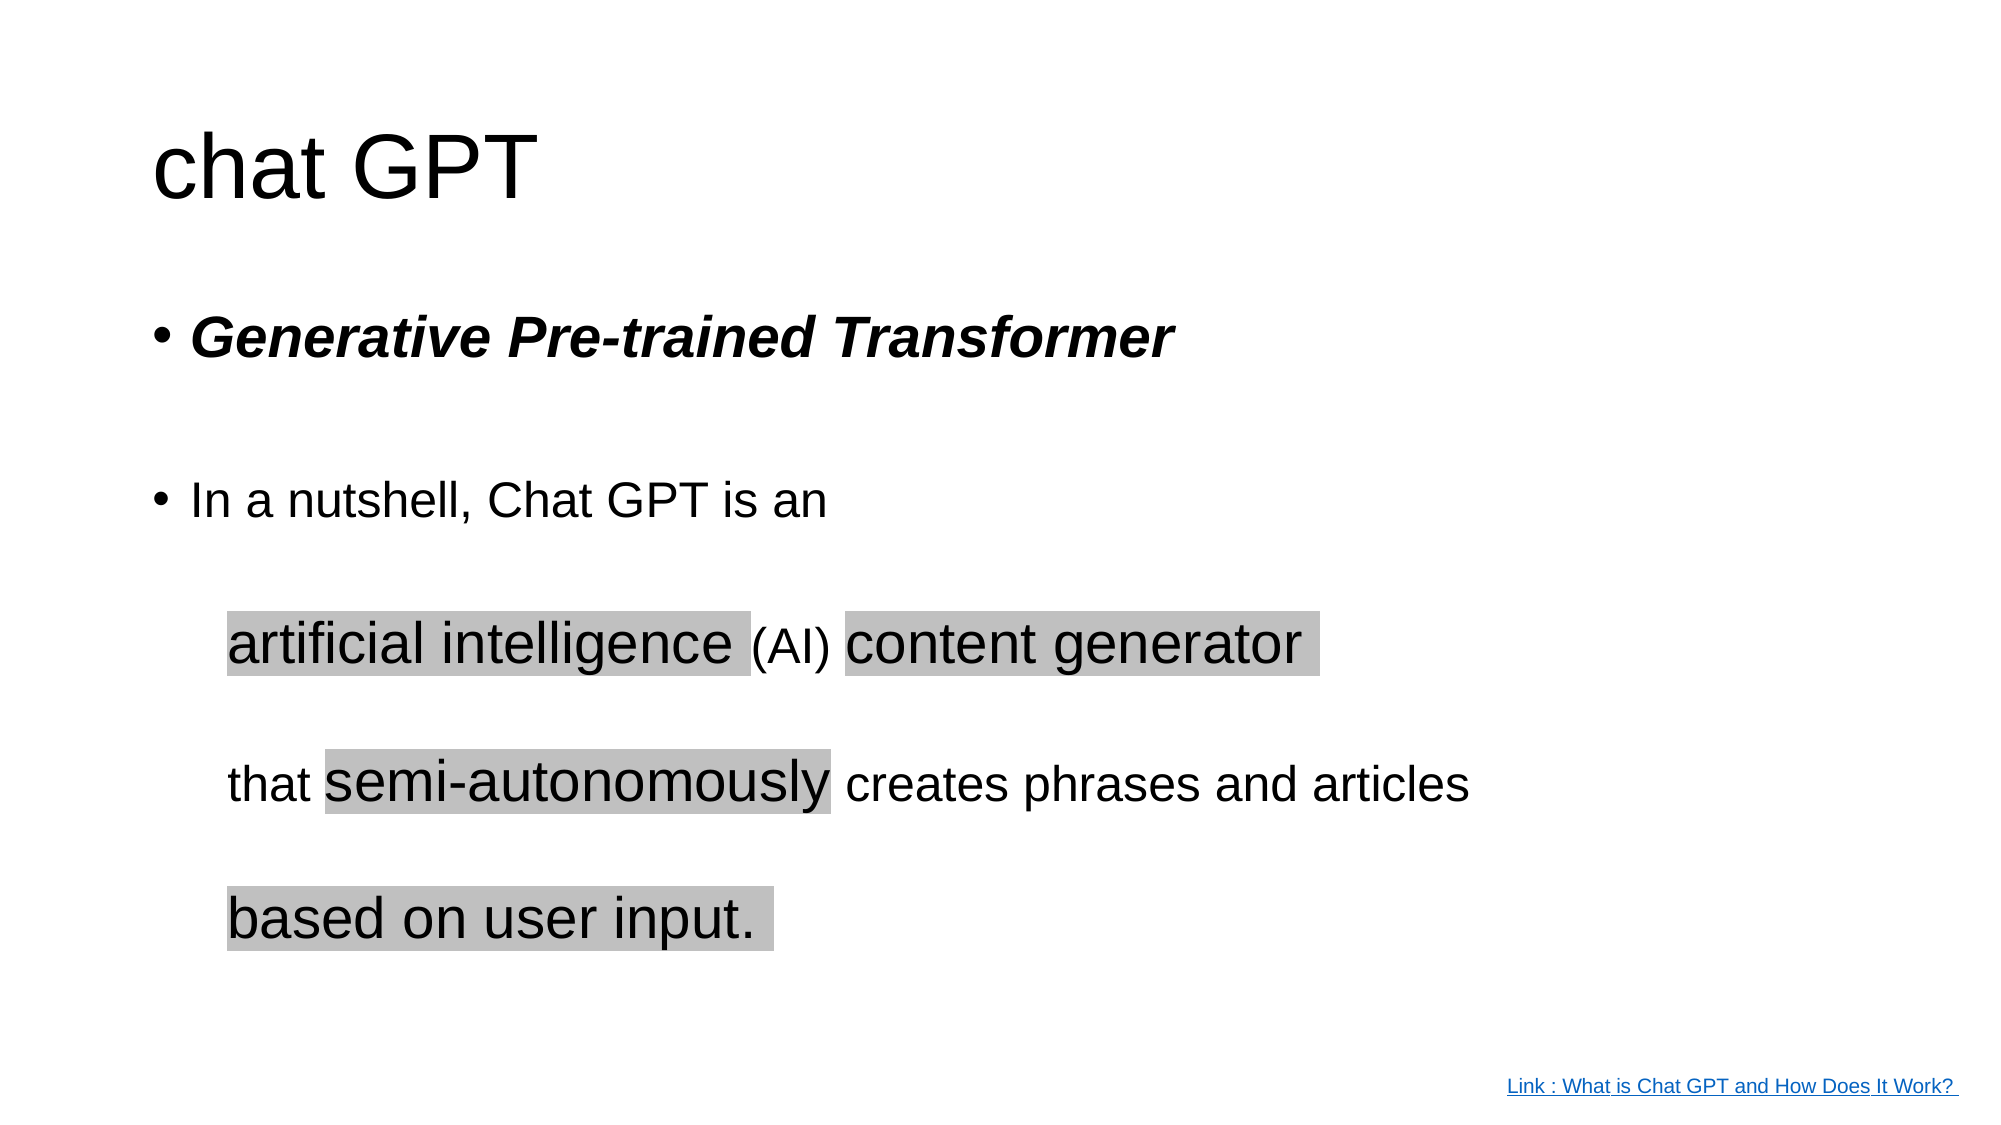

# chat GPT
Generative Pre-trained Transformer

In a nutshell, Chat GPT is an

artificial intelligence (AI) content generator

that semi-autonomously creates phrases and articles

based on user input.

Link : What is Chat GPT and How Does It Work?